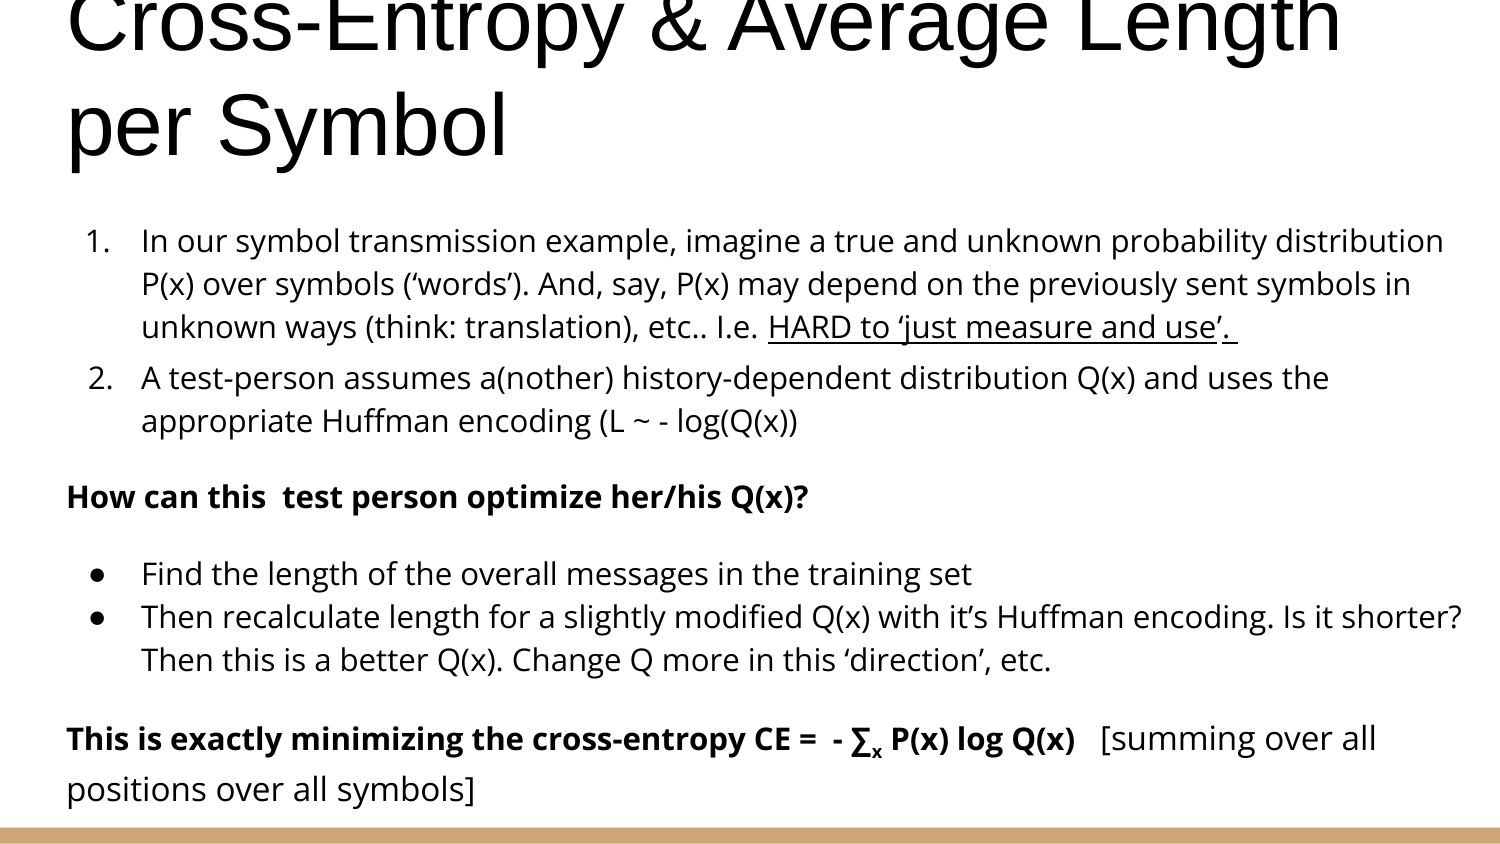

# Cross-Entropy & Average Length per Symbol
In our symbol transmission example, imagine a true and unknown probability distribution P(x) over symbols (‘words’). And, say, P(x) may depend on the previously sent symbols in unknown ways (think: translation), etc.. I.e. HARD to ‘just measure and use’.
A test-person assumes a(nother) history-dependent distribution Q(x) and uses the appropriate Huffman encoding (L ~ - log(Q(x))
How can this  test person optimize her/his Q(x)?
Find the length of the overall messages in the training set
Then recalculate length for a slightly modified Q(x) with it’s Huffman encoding. Is it shorter? Then this is a better Q(x). Change Q more in this ‘direction’, etc.
This is exactly minimizing the cross-entropy CE =  - ∑x P(x) log Q(x)   [summing over all positions over all symbols]